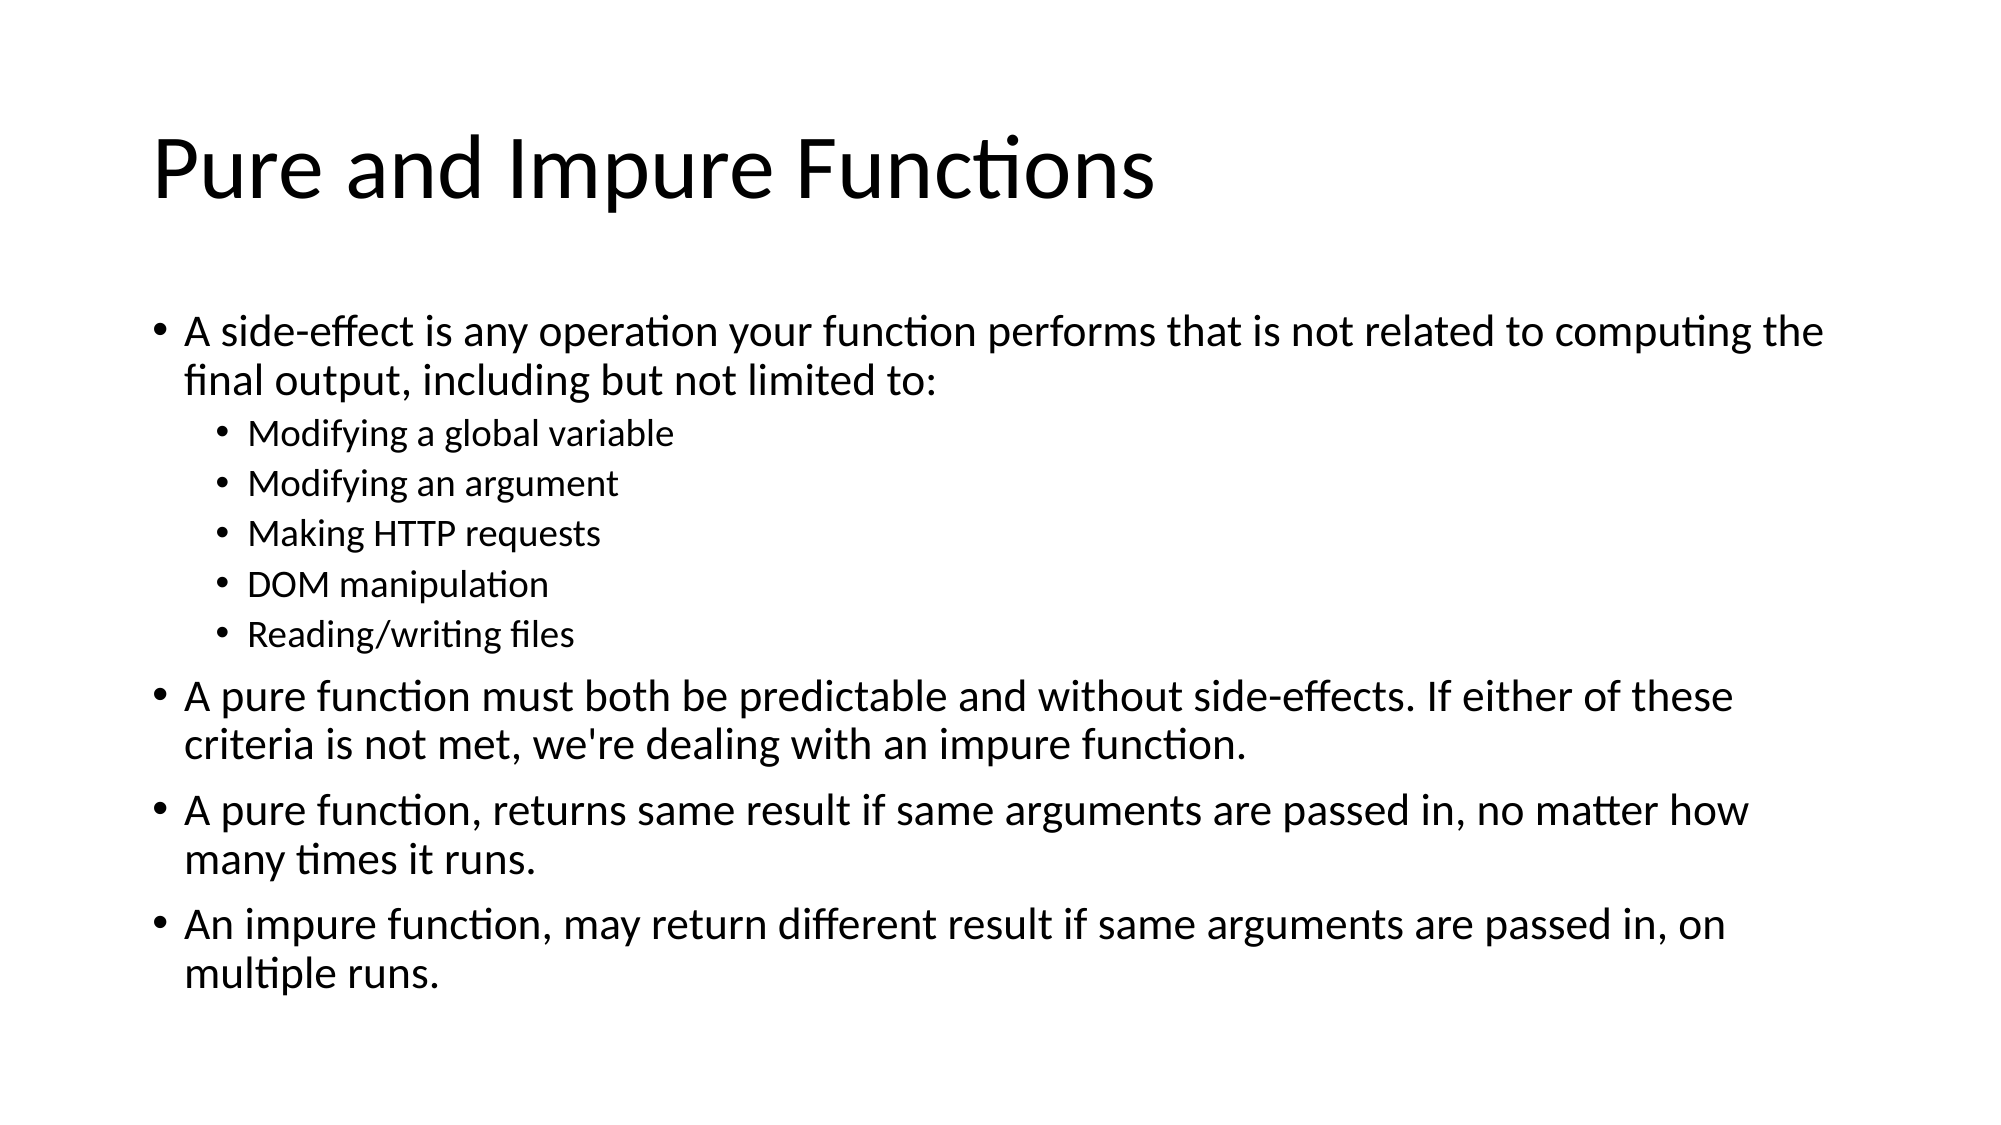

# Pure and Impure Functions
A side-effect is any operation your function performs that is not related to computing the final output, including but not limited to:
Modifying a global variable
Modifying an argument
Making HTTP requests
DOM manipulation
Reading/writing files
A pure function must both be predictable and without side-effects. If either of these criteria is not met, we're dealing with an impure function.
A pure function, returns same result if same arguments are passed in, no matter how many times it runs.
An impure function, may return different result if same arguments are passed in, on multiple runs.